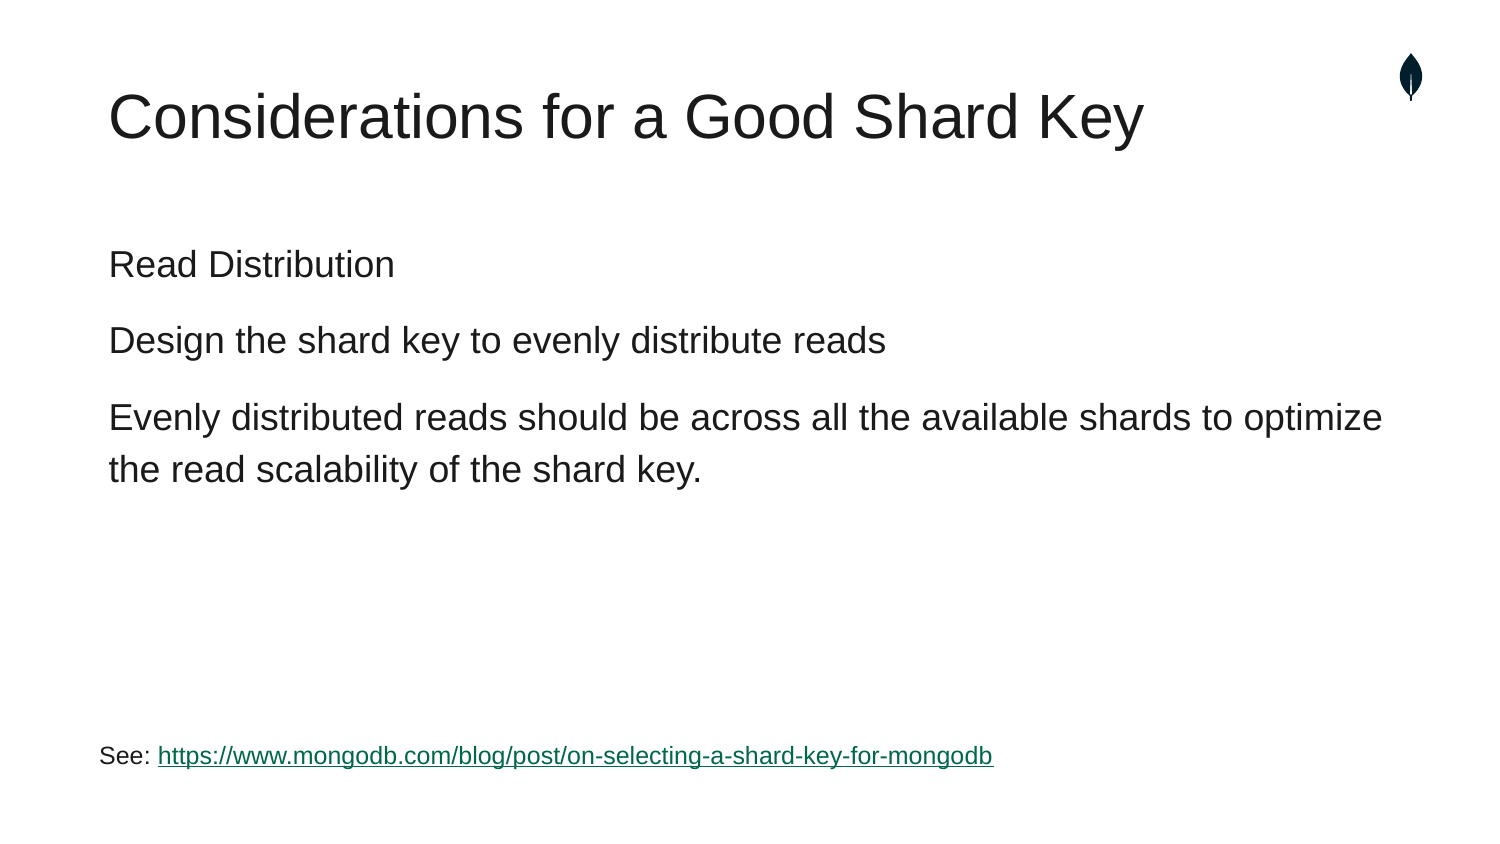

Considerations for a Good Shard Key

Read Distribution
Design the shard key to evenly distribute reads
Evenly distributed reads should be across all the available shards to optimize the read scalability of the shard key.
See: https://www.mongodb.com/blog/post/on-selecting-a-shard-key-for-mongodb